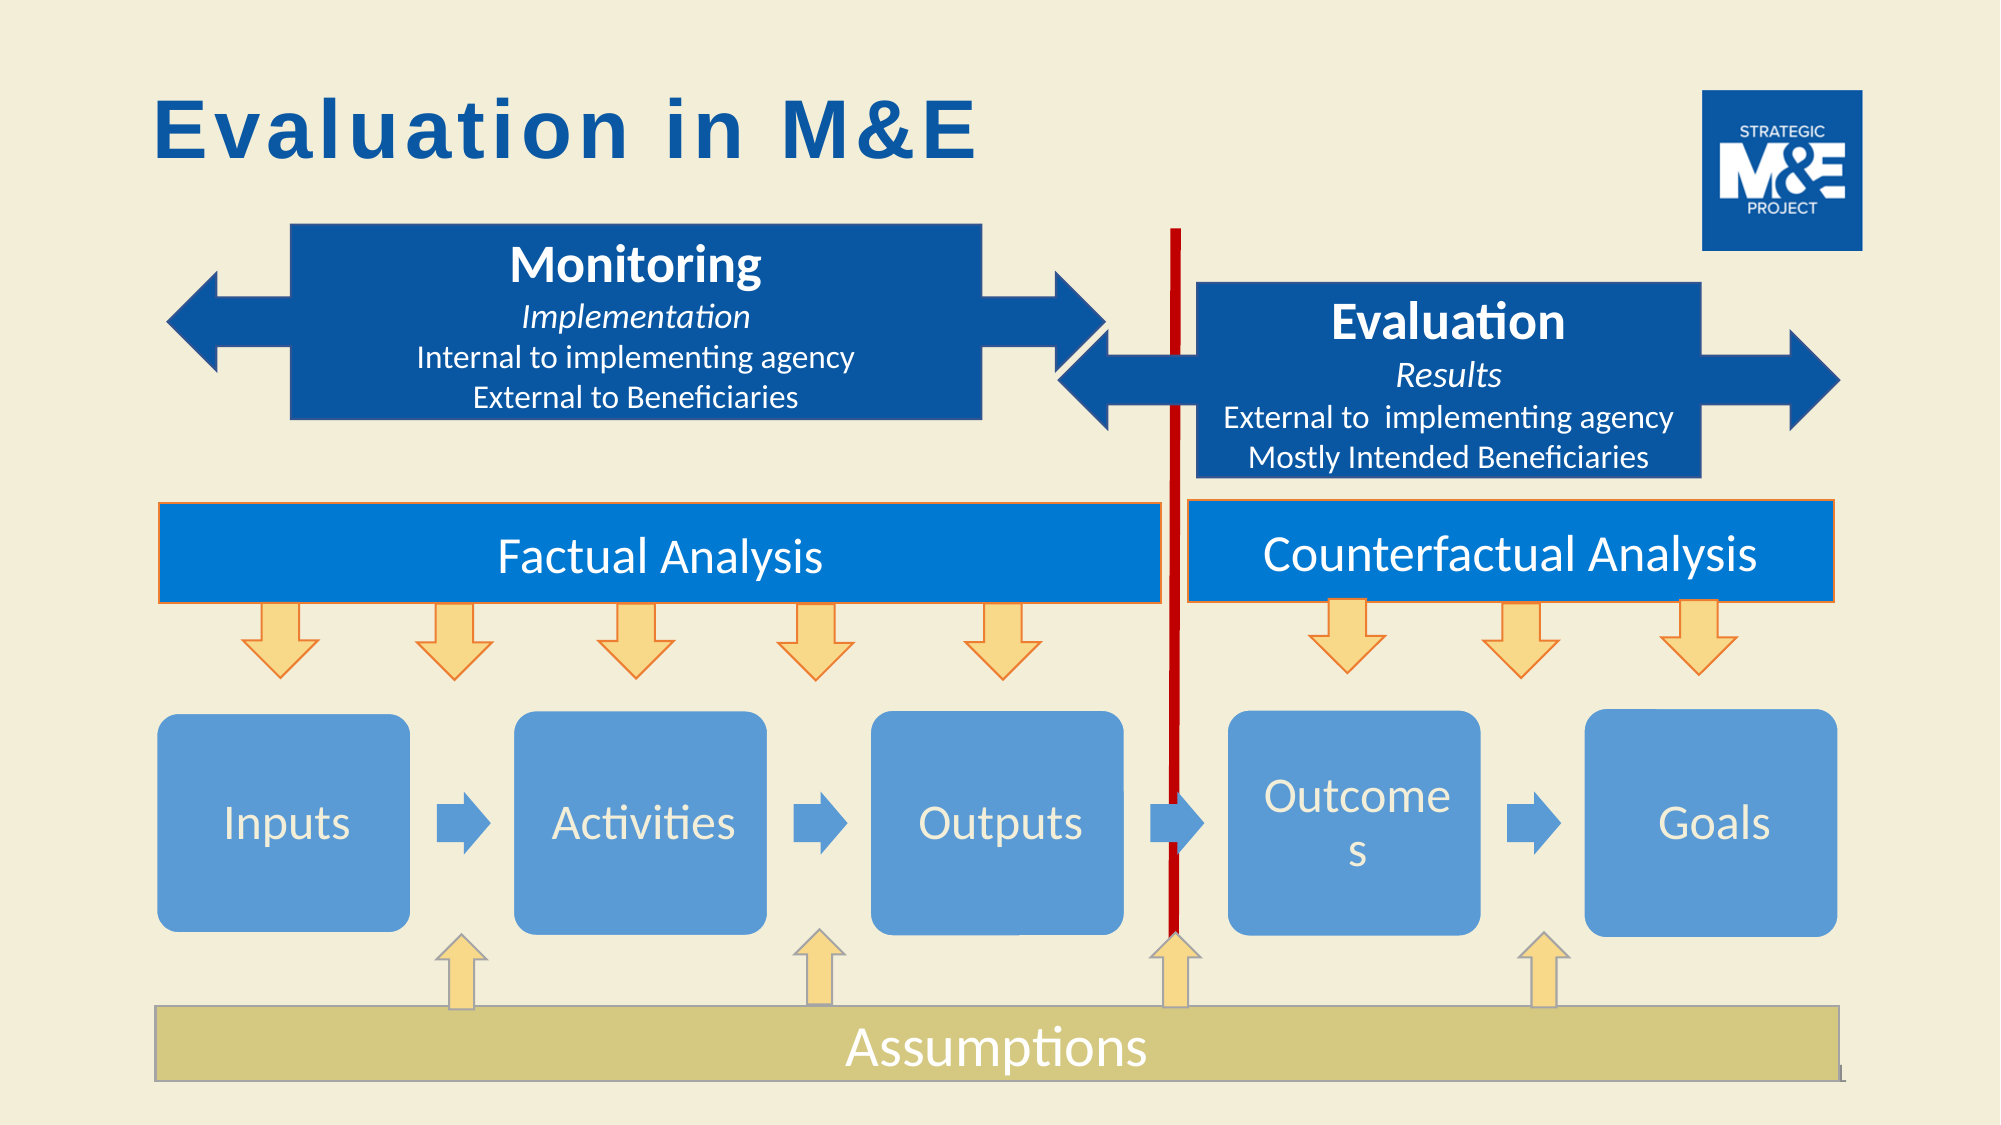

# Evaluation in M&E
Monitoring
Implementation
Internal to implementing agency
External to Beneficiaries
Evaluation
Results
External to  implementing agency
Mostly Intended Beneficiaries
Counterfactual Analysis
Factual Analysis

Inputs

Activities

Outputs

Outcomes

Goals

Assumptions
11